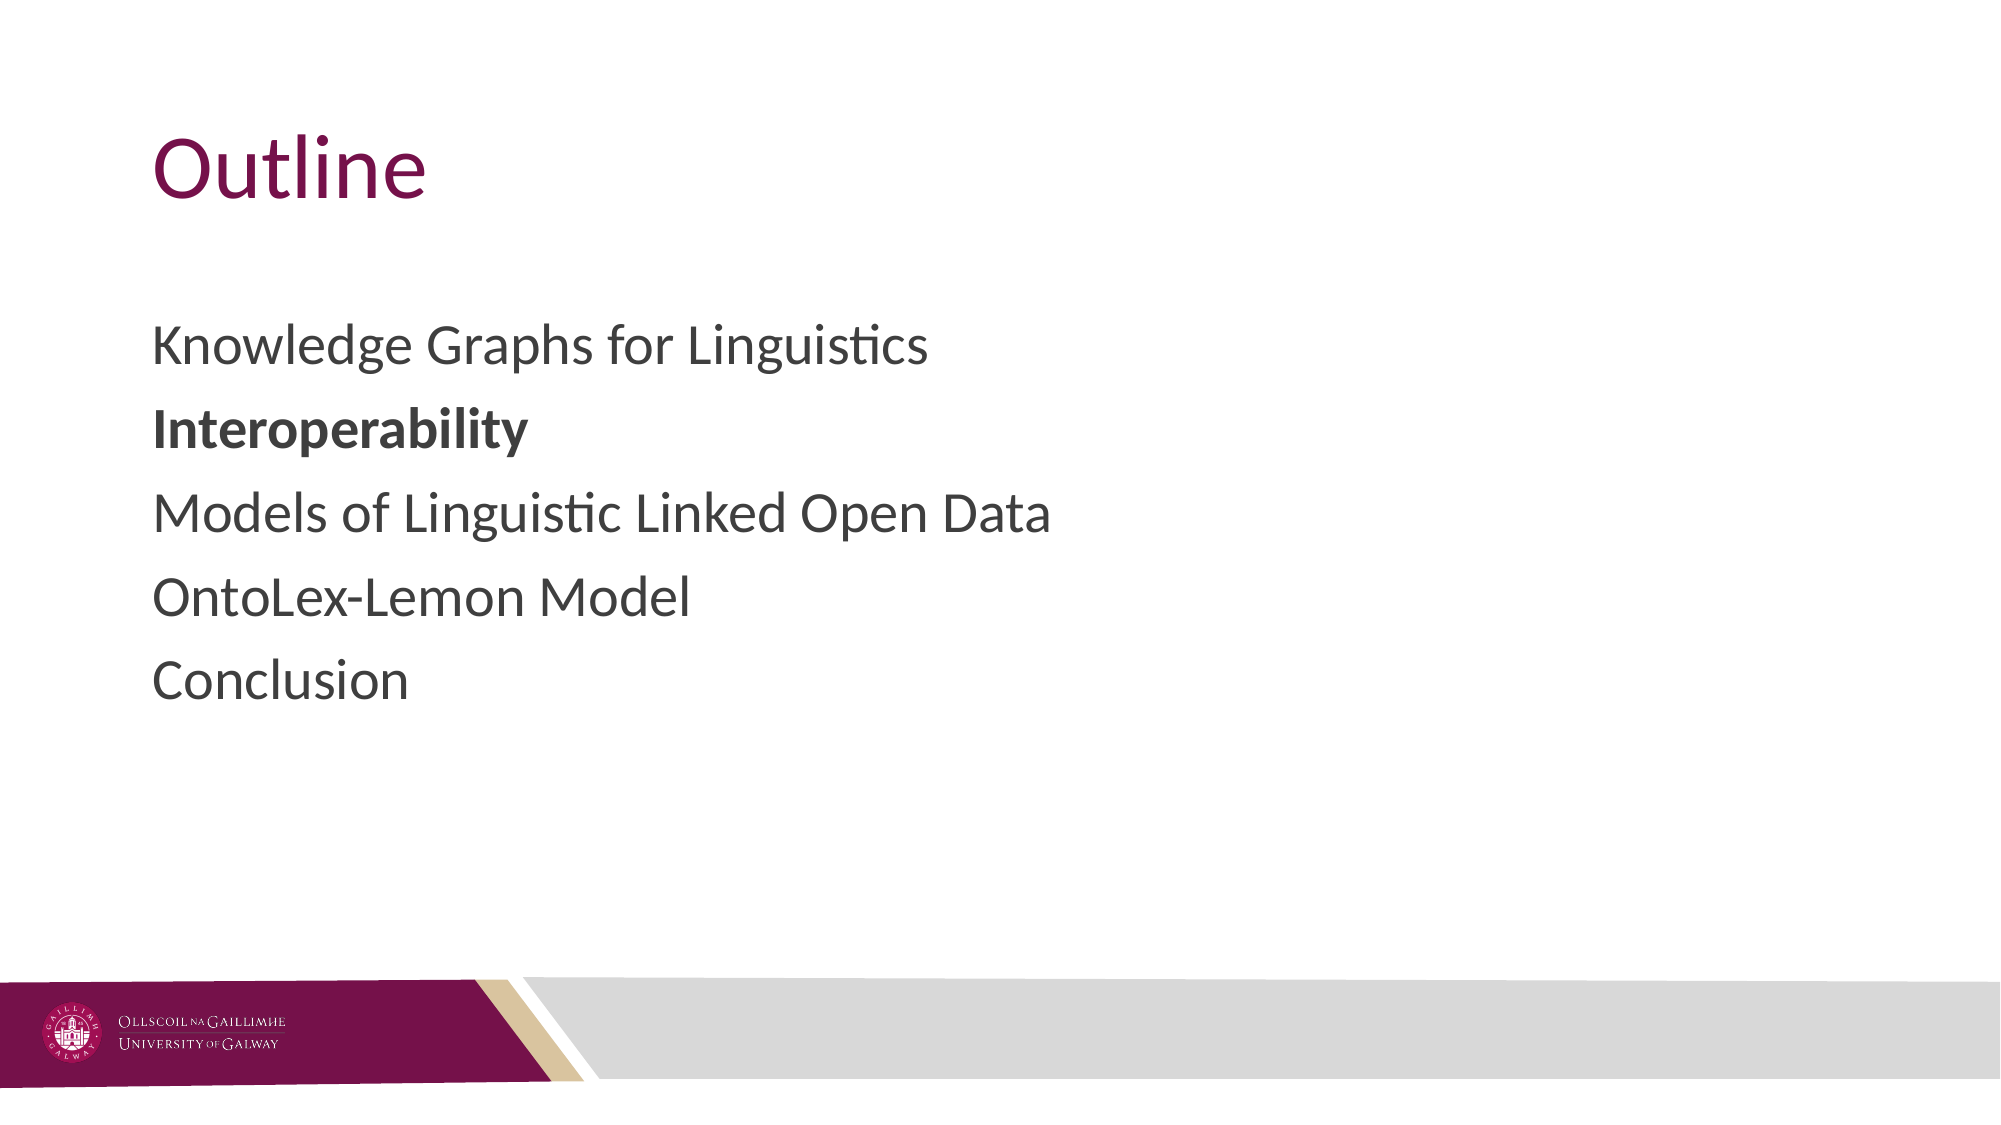

# Outline
Knowledge Graphs for Linguistics
Interoperability
Models of Linguistic Linked Open Data
OntoLex-Lemon Model
Conclusion